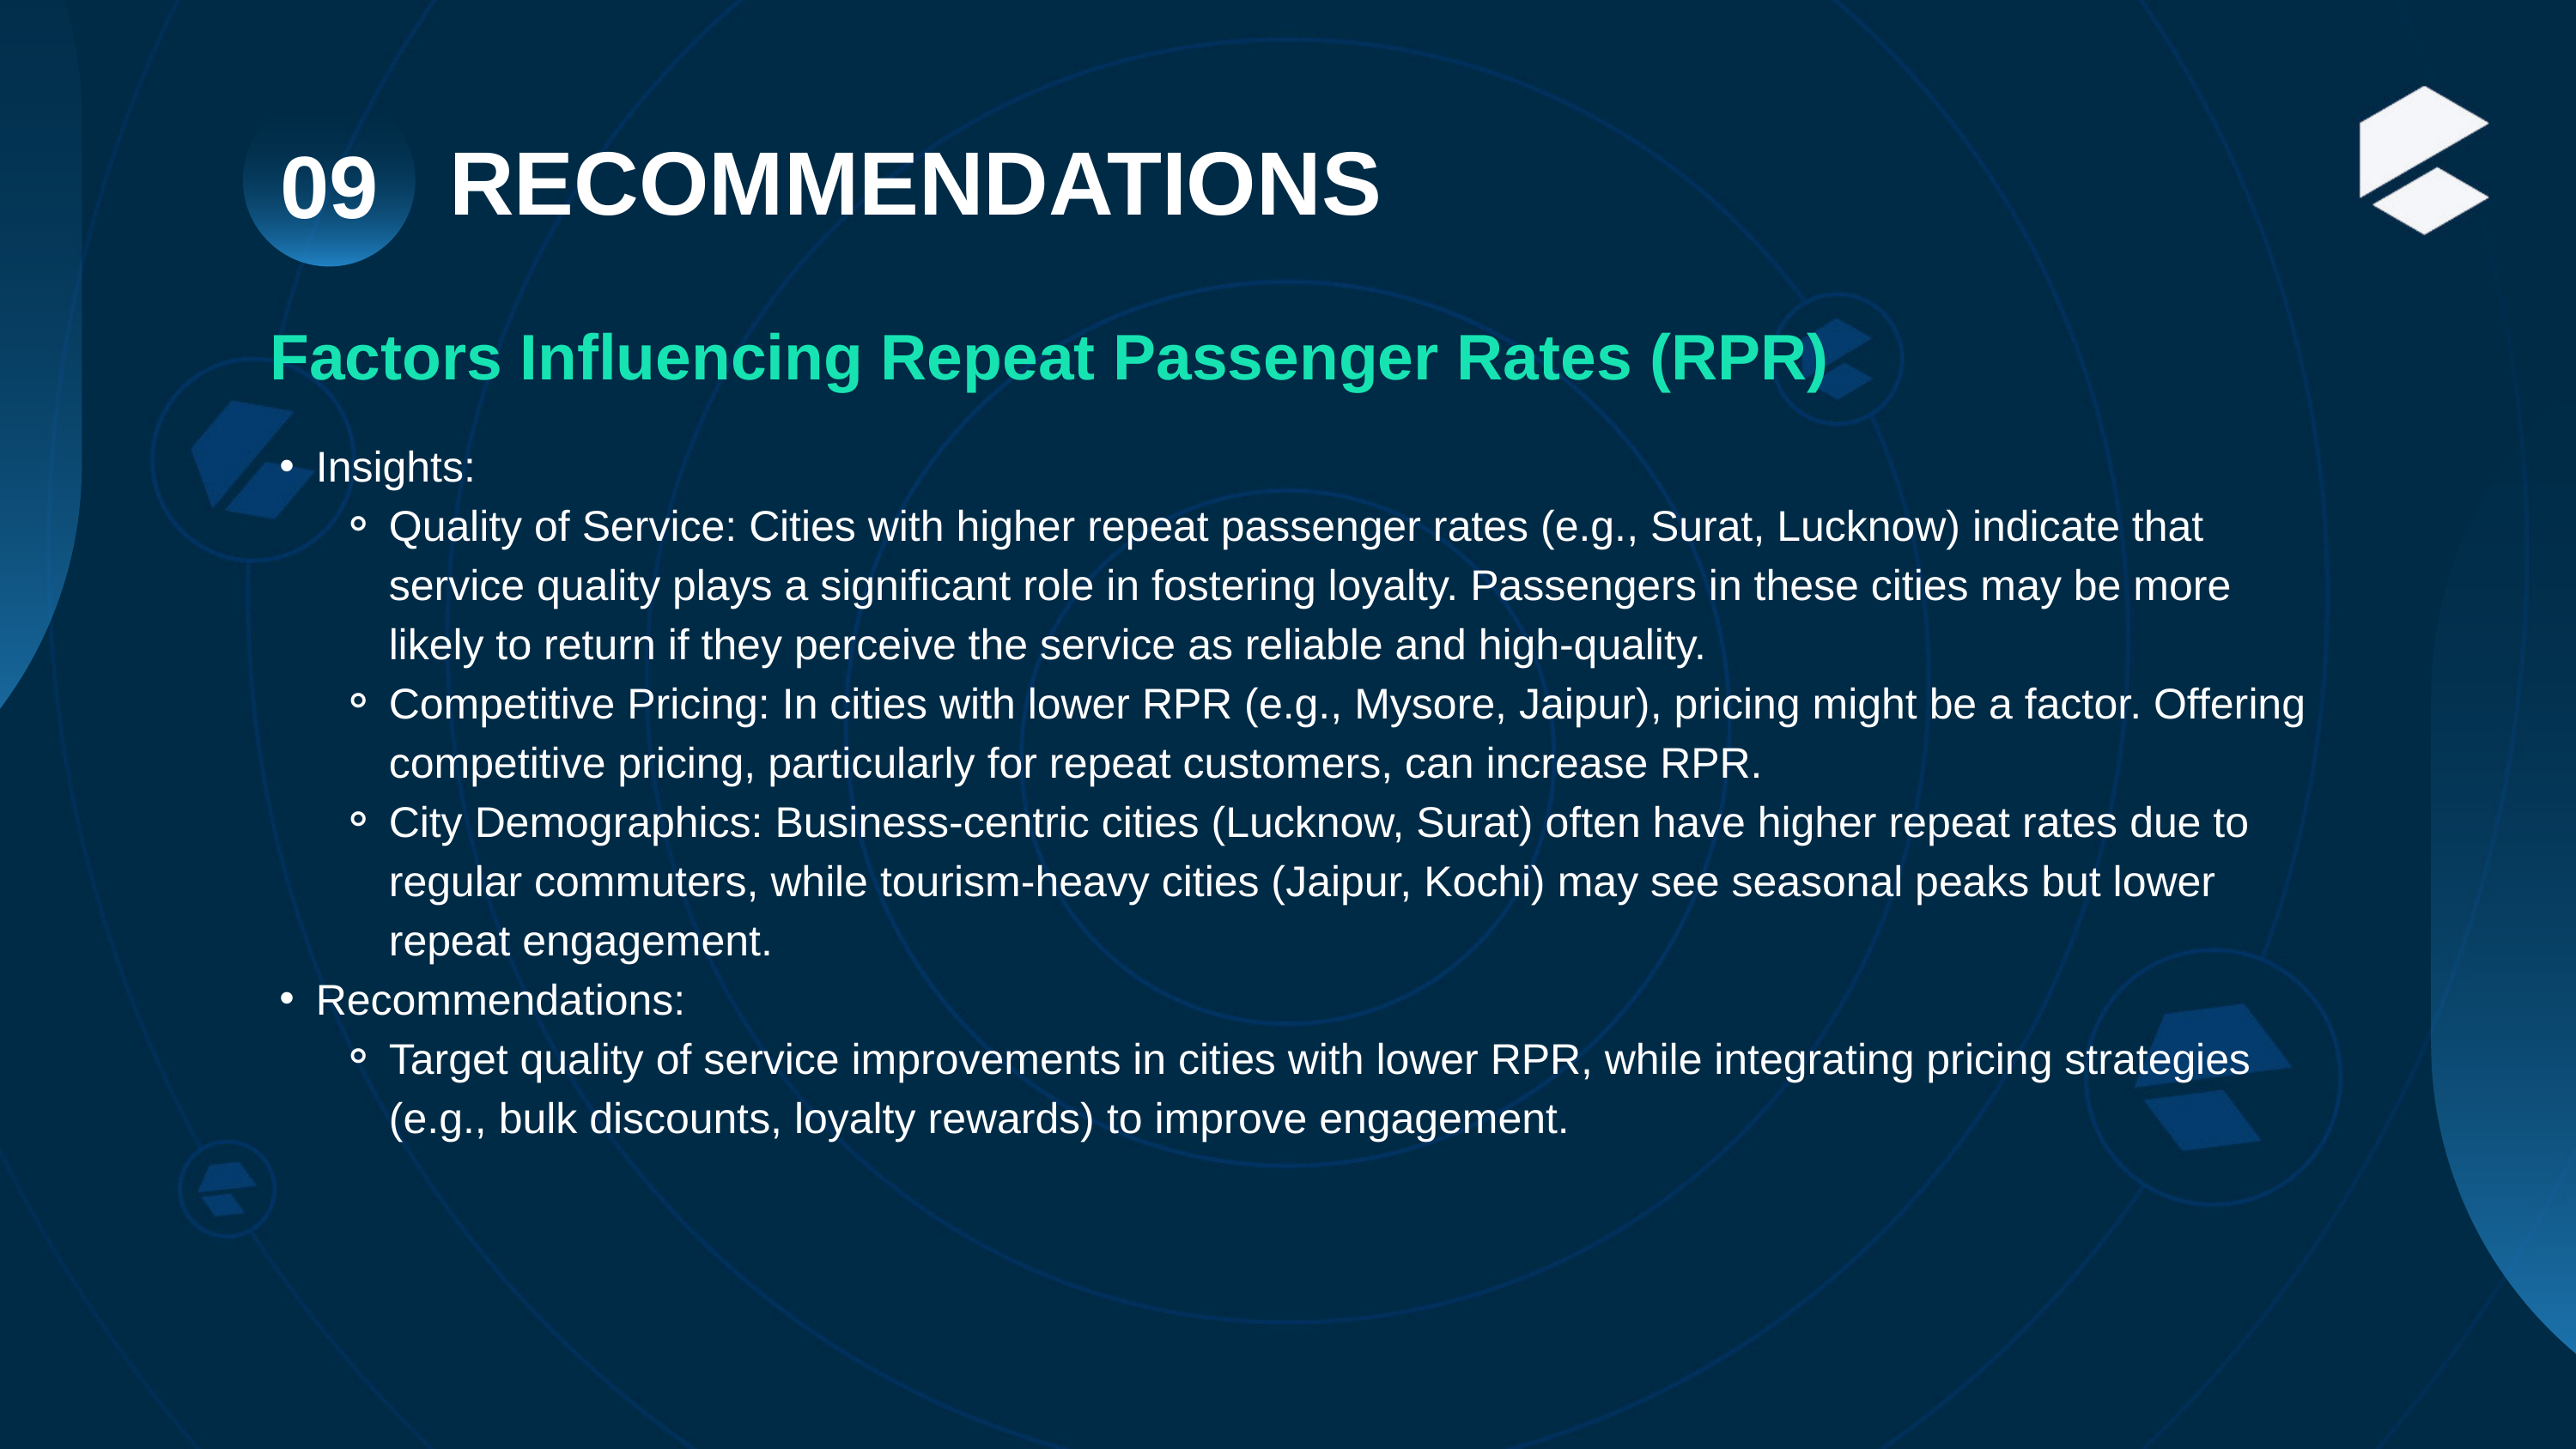

09
RECOMMENDATIONS

Factors Influencing Repeat Passenger Rates (RPR)
Insights:
Quality of Service: Cities with higher repeat passenger rates (e.g., Surat, Lucknow) indicate that service quality plays a significant role in fostering loyalty. Passengers in these cities may be more likely to return if they perceive the service as reliable and high-quality.
Competitive Pricing: In cities with lower RPR (e.g., Mysore, Jaipur), pricing might be a factor. Offering competitive pricing, particularly for repeat customers, can increase RPR.
City Demographics: Business-centric cities (Lucknow, Surat) often have higher repeat rates due to regular commuters, while tourism-heavy cities (Jaipur, Kochi) may see seasonal peaks but lower repeat engagement.
Recommendations:
Target quality of service improvements in cities with lower RPR, while integrating pricing strategies (e.g., bulk discounts, loyalty rewards) to improve engagement.